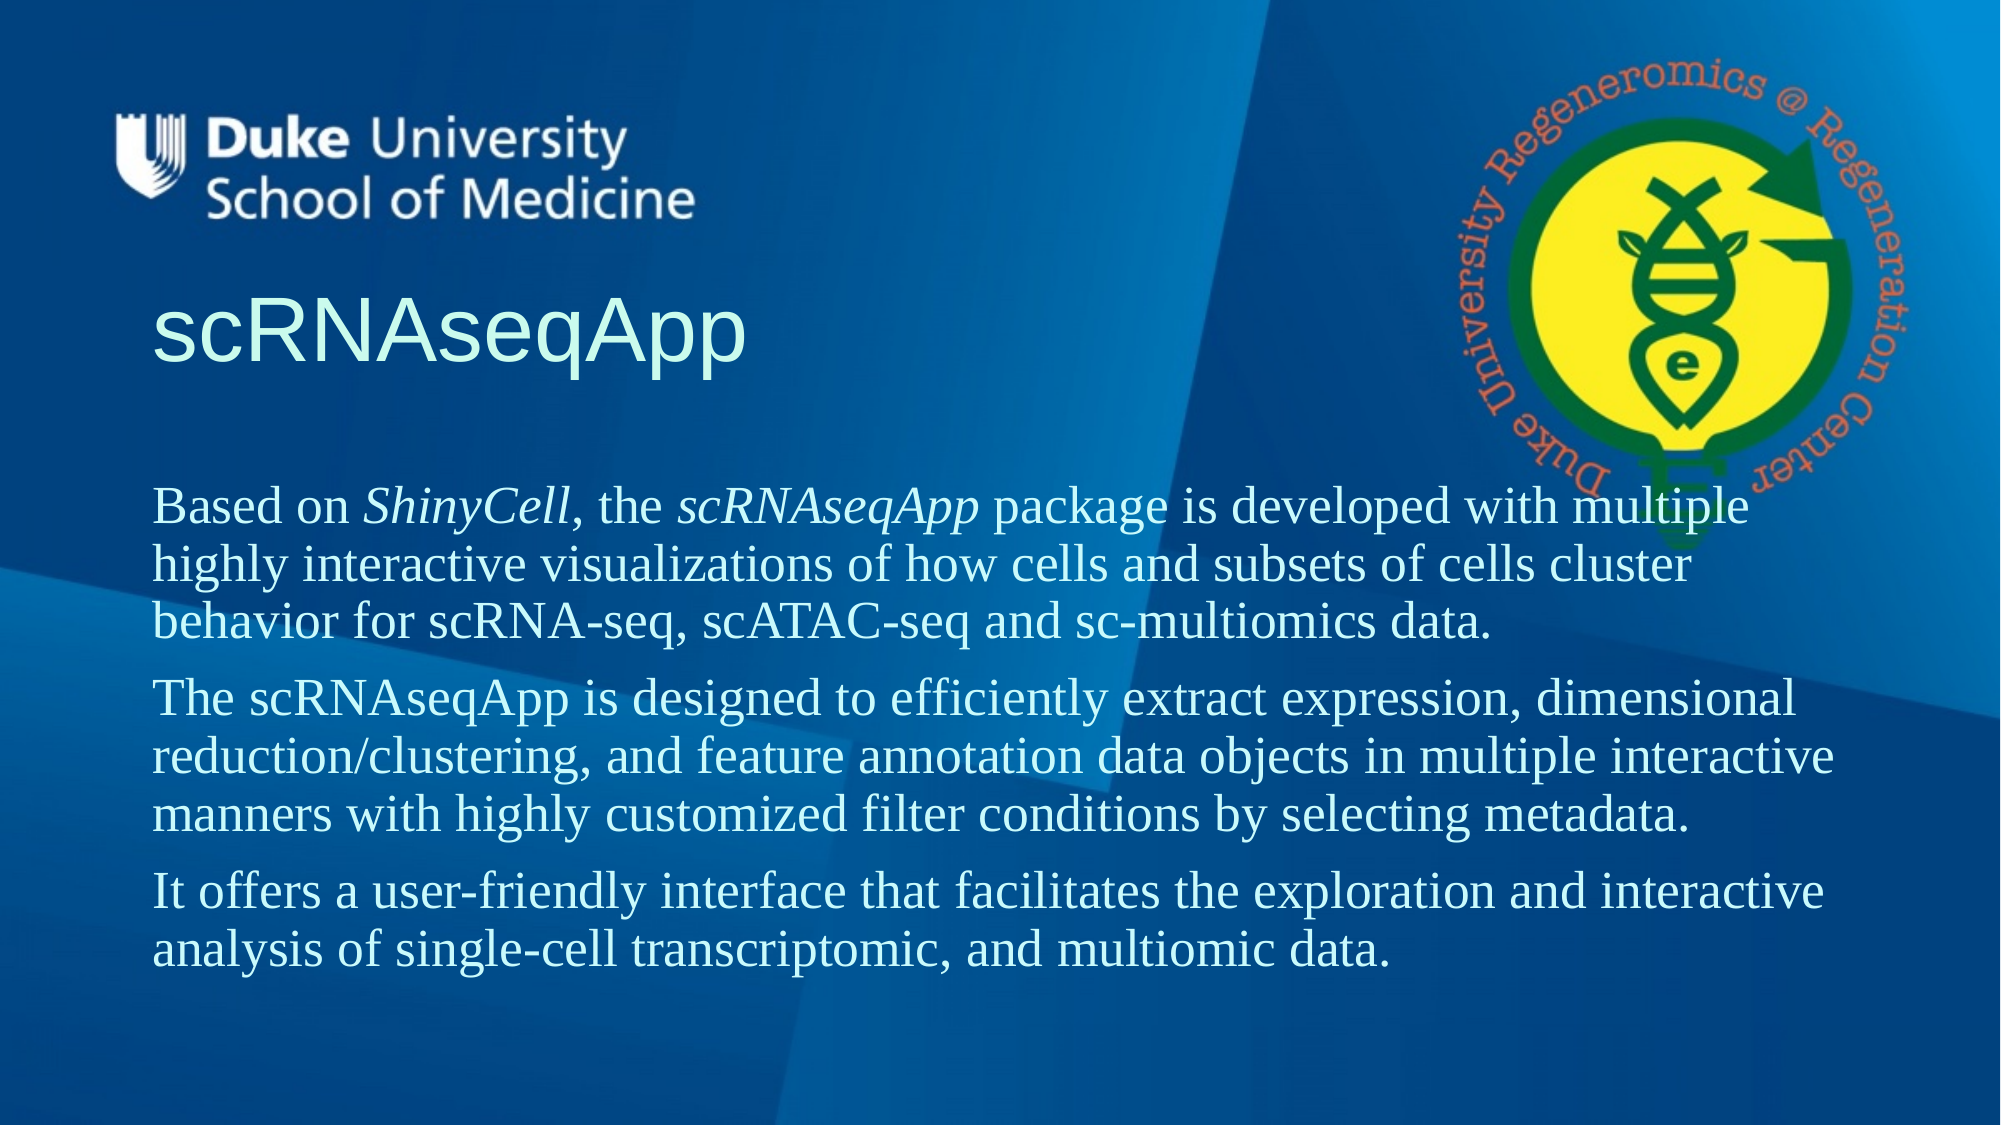

# scRNAseqApp
Based on ShinyCell, the scRNAseqApp package is developed with multiple highly interactive visualizations of how cells and subsets of cells cluster behavior for scRNA-seq, scATAC-seq and sc-multiomics data.
The scRNAseqApp is designed to efficiently extract expression, dimensional reduction/clustering, and feature annotation data objects in multiple interactive manners with highly customized filter conditions by selecting metadata.
It offers a user-friendly interface that facilitates the exploration and interactive analysis of single-cell transcriptomic, and multiomic data.